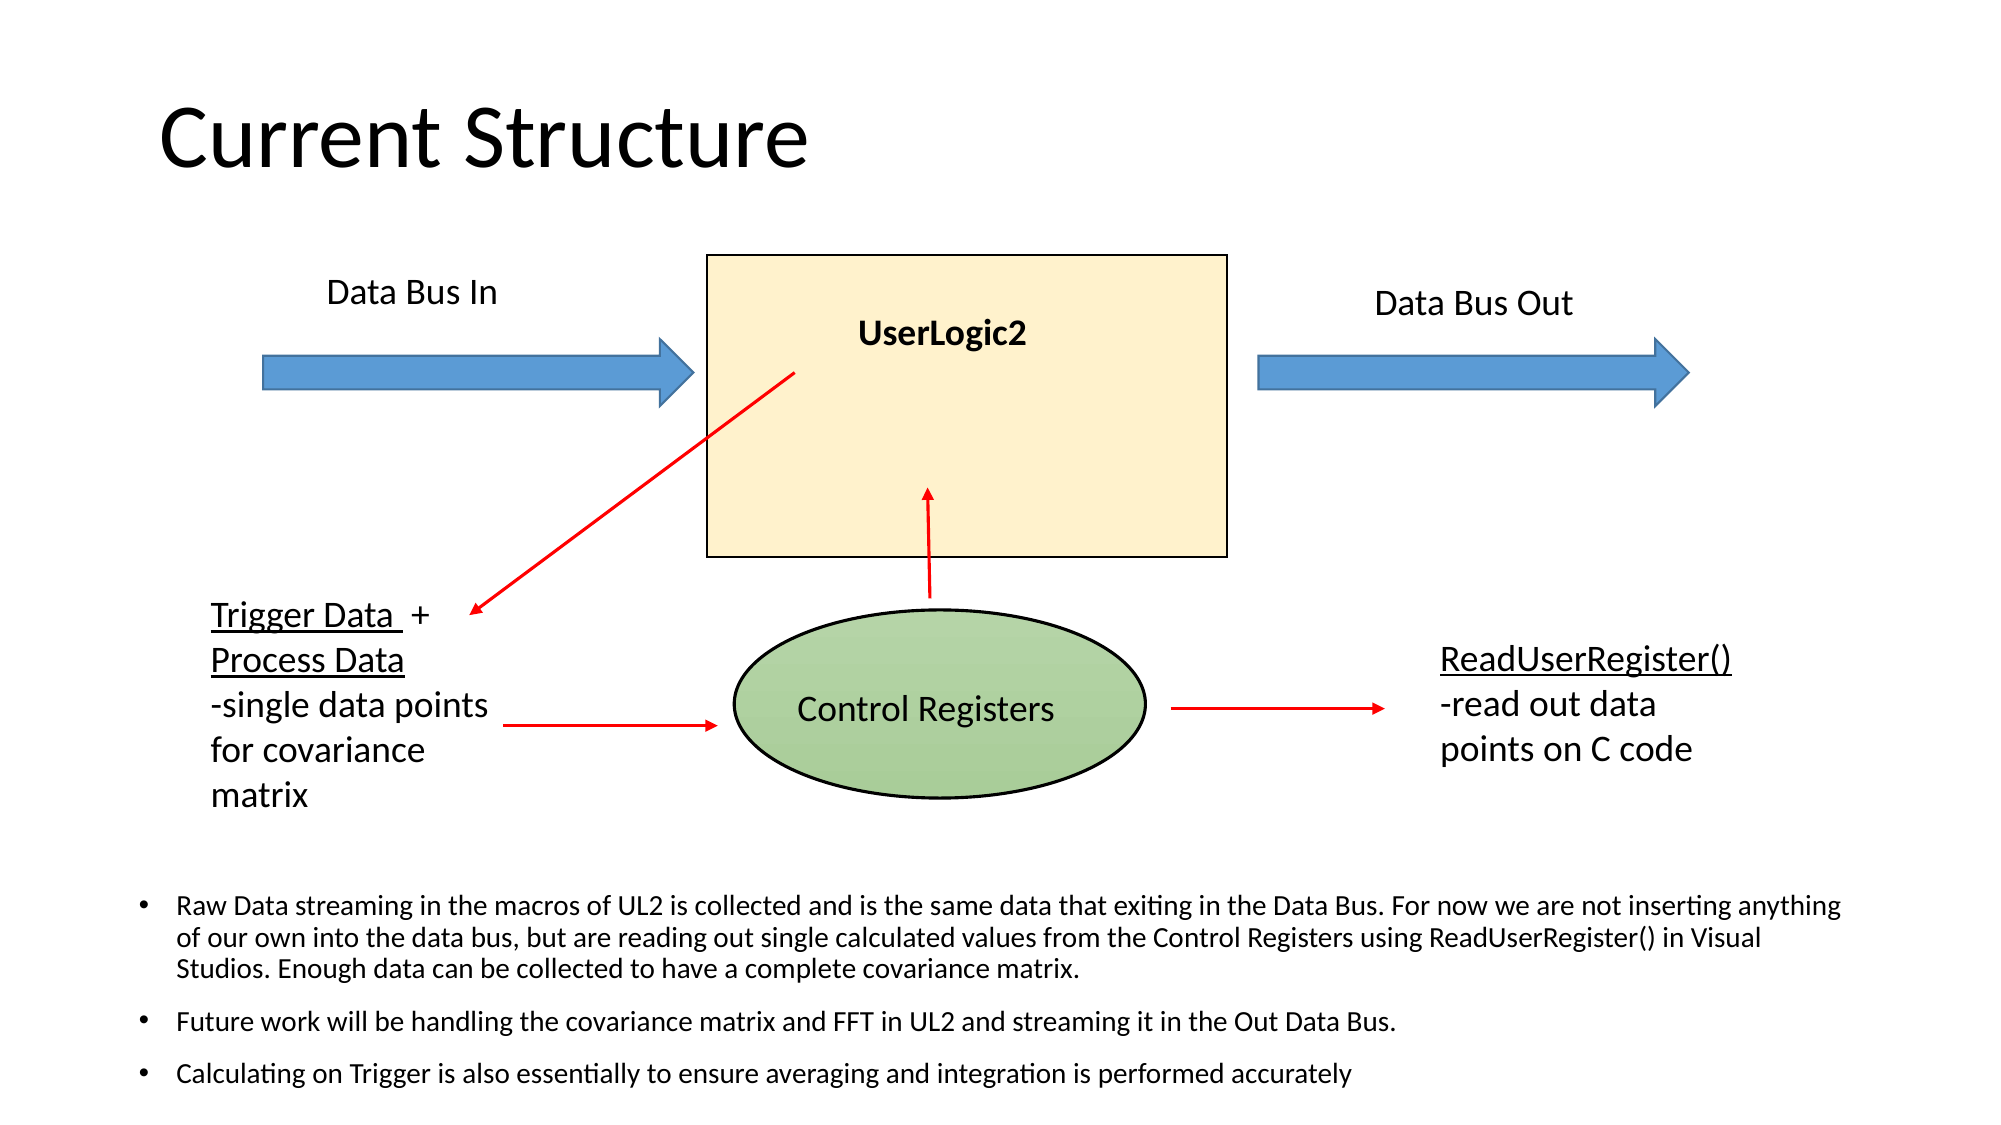

# Current Structure

Data Bus In
Data Bus Out
UserLogic2

Trigger Data  +
Process Data
-single data points for covariance matrix

ReadUserRegister()
-read out data points on C code
Control Registers
Raw Data streaming in the macros of UL2 is collected and is the same data that exiting in the Data Bus. For now we are not inserting anything of our own into the data bus, but are reading out single calculated values from the Control Registers using ReadUserRegister() in Visual Studios. Enough data can be collected to have a complete covariance matrix.
Future work will be handling the covariance matrix and FFT in UL2 and streaming it in the Out Data Bus.
Calculating on Trigger is also essentially to ensure averaging and integration is performed accurately